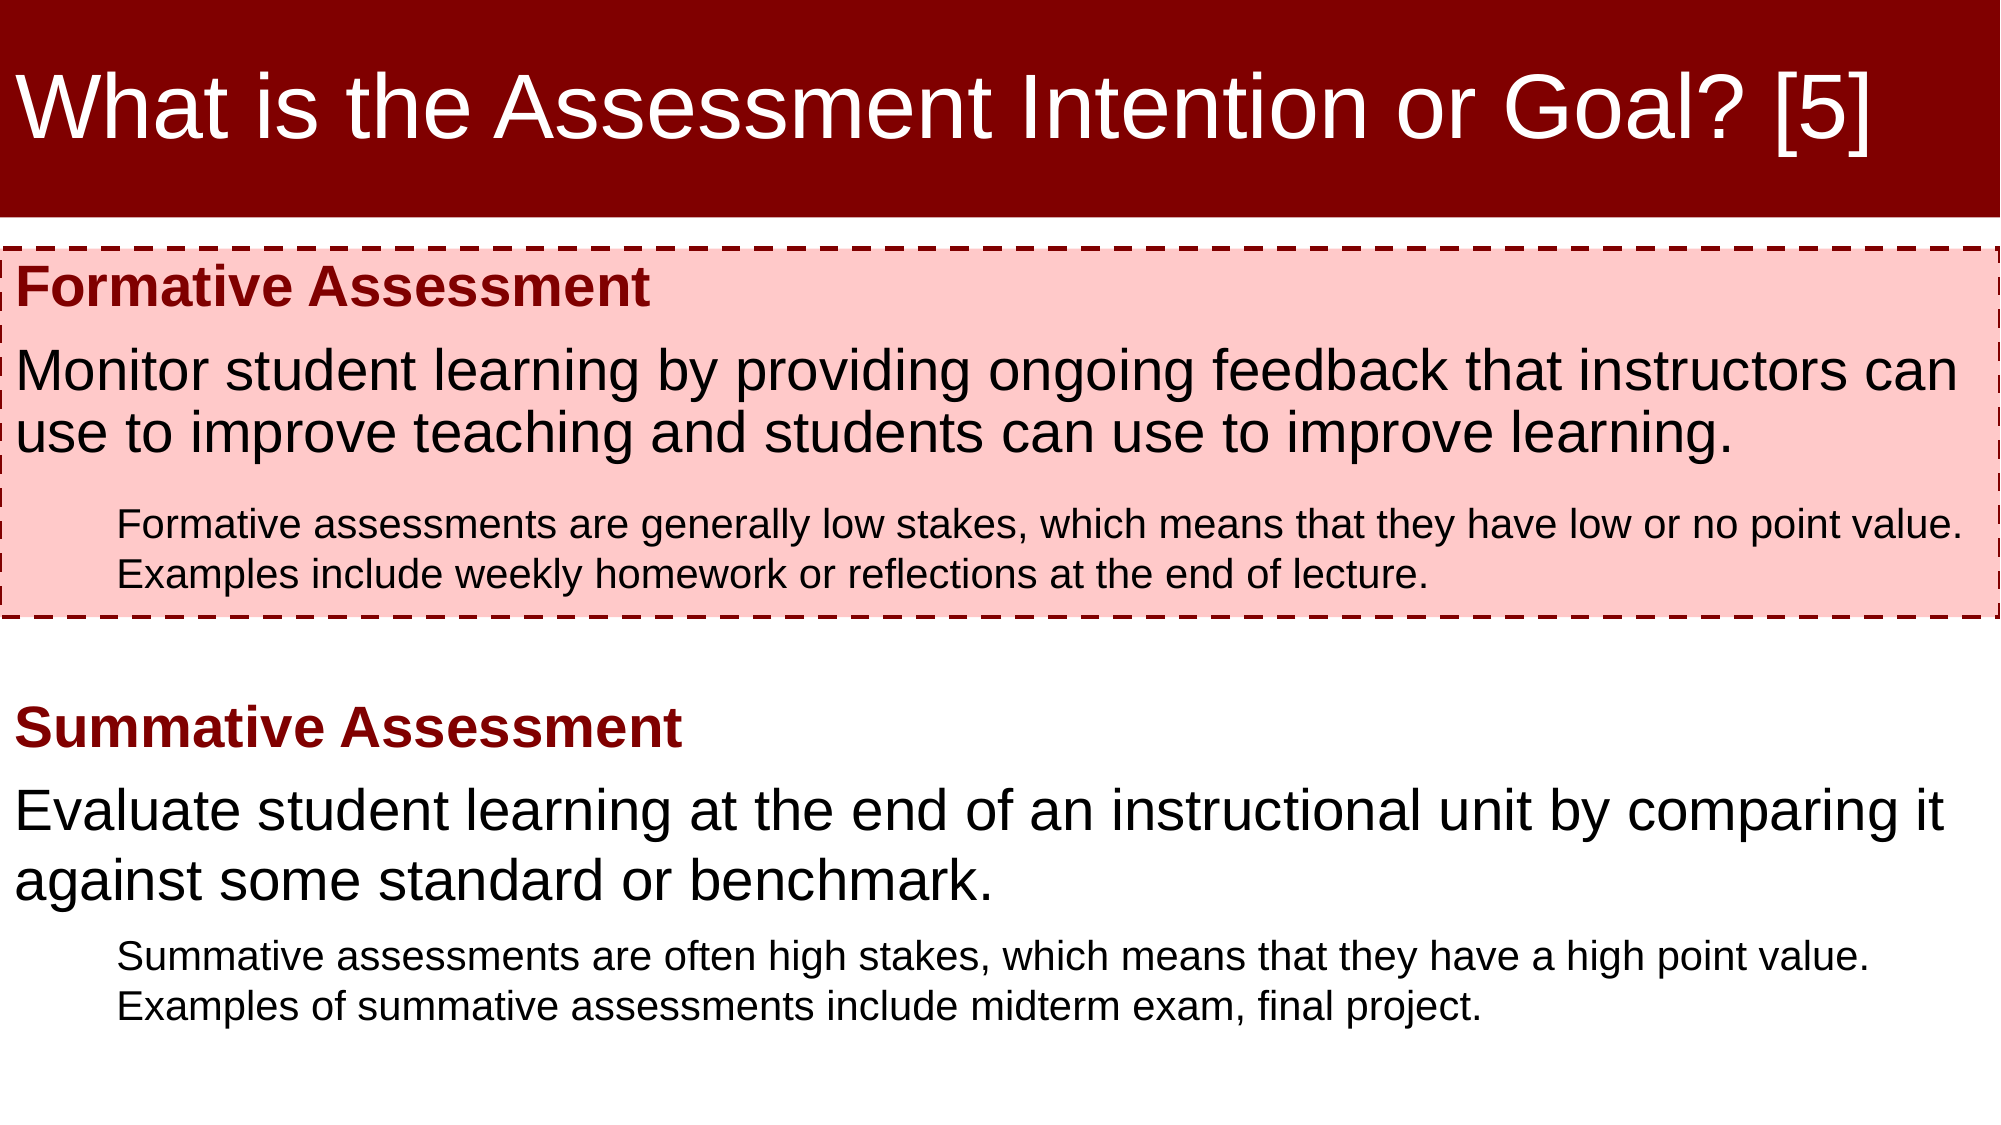

# What is the Assessment Intention or Goal? [5]
Formative Assessment
Monitor student learning by providing ongoing feedback that instructors can use to improve teaching and students can use to improve learning.

Formative assessments are generally low stakes, which means that they have low or no point value.  Examples include weekly homework or reflections at the end of lecture.
Summative Assessment
Evaluate student learning at the end of an instructional unit by comparing it against some standard or benchmark.
Summative assessments are often high stakes, which means that they have a high point value. Examples of summative assessments include midterm exam, final project.